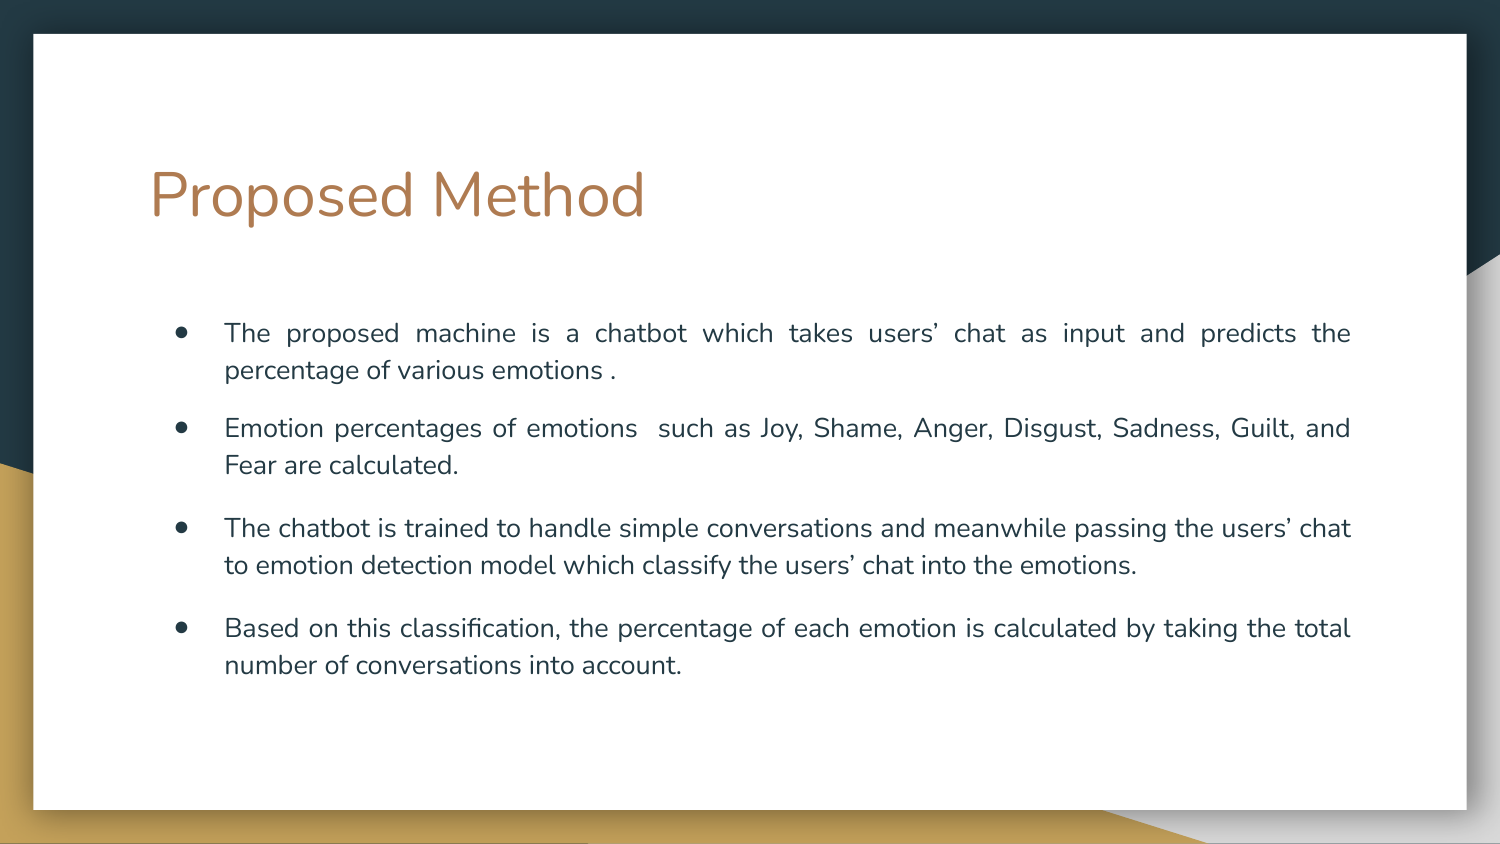

# Proposed Method
The proposed machine is a chatbot which takes users’ chat as input and predicts the percentage of various emotions .
Emotion percentages of emotions  such as Joy, Shame, Anger, Disgust, Sadness, Guilt, and Fear are calculated.
The chatbot is trained to handle simple conversations and meanwhile passing the users’ chat to emotion detection model which classify the users’ chat into the emotions.
Based on this classification, the percentage of each emotion is calculated by taking the total number of conversations into account.